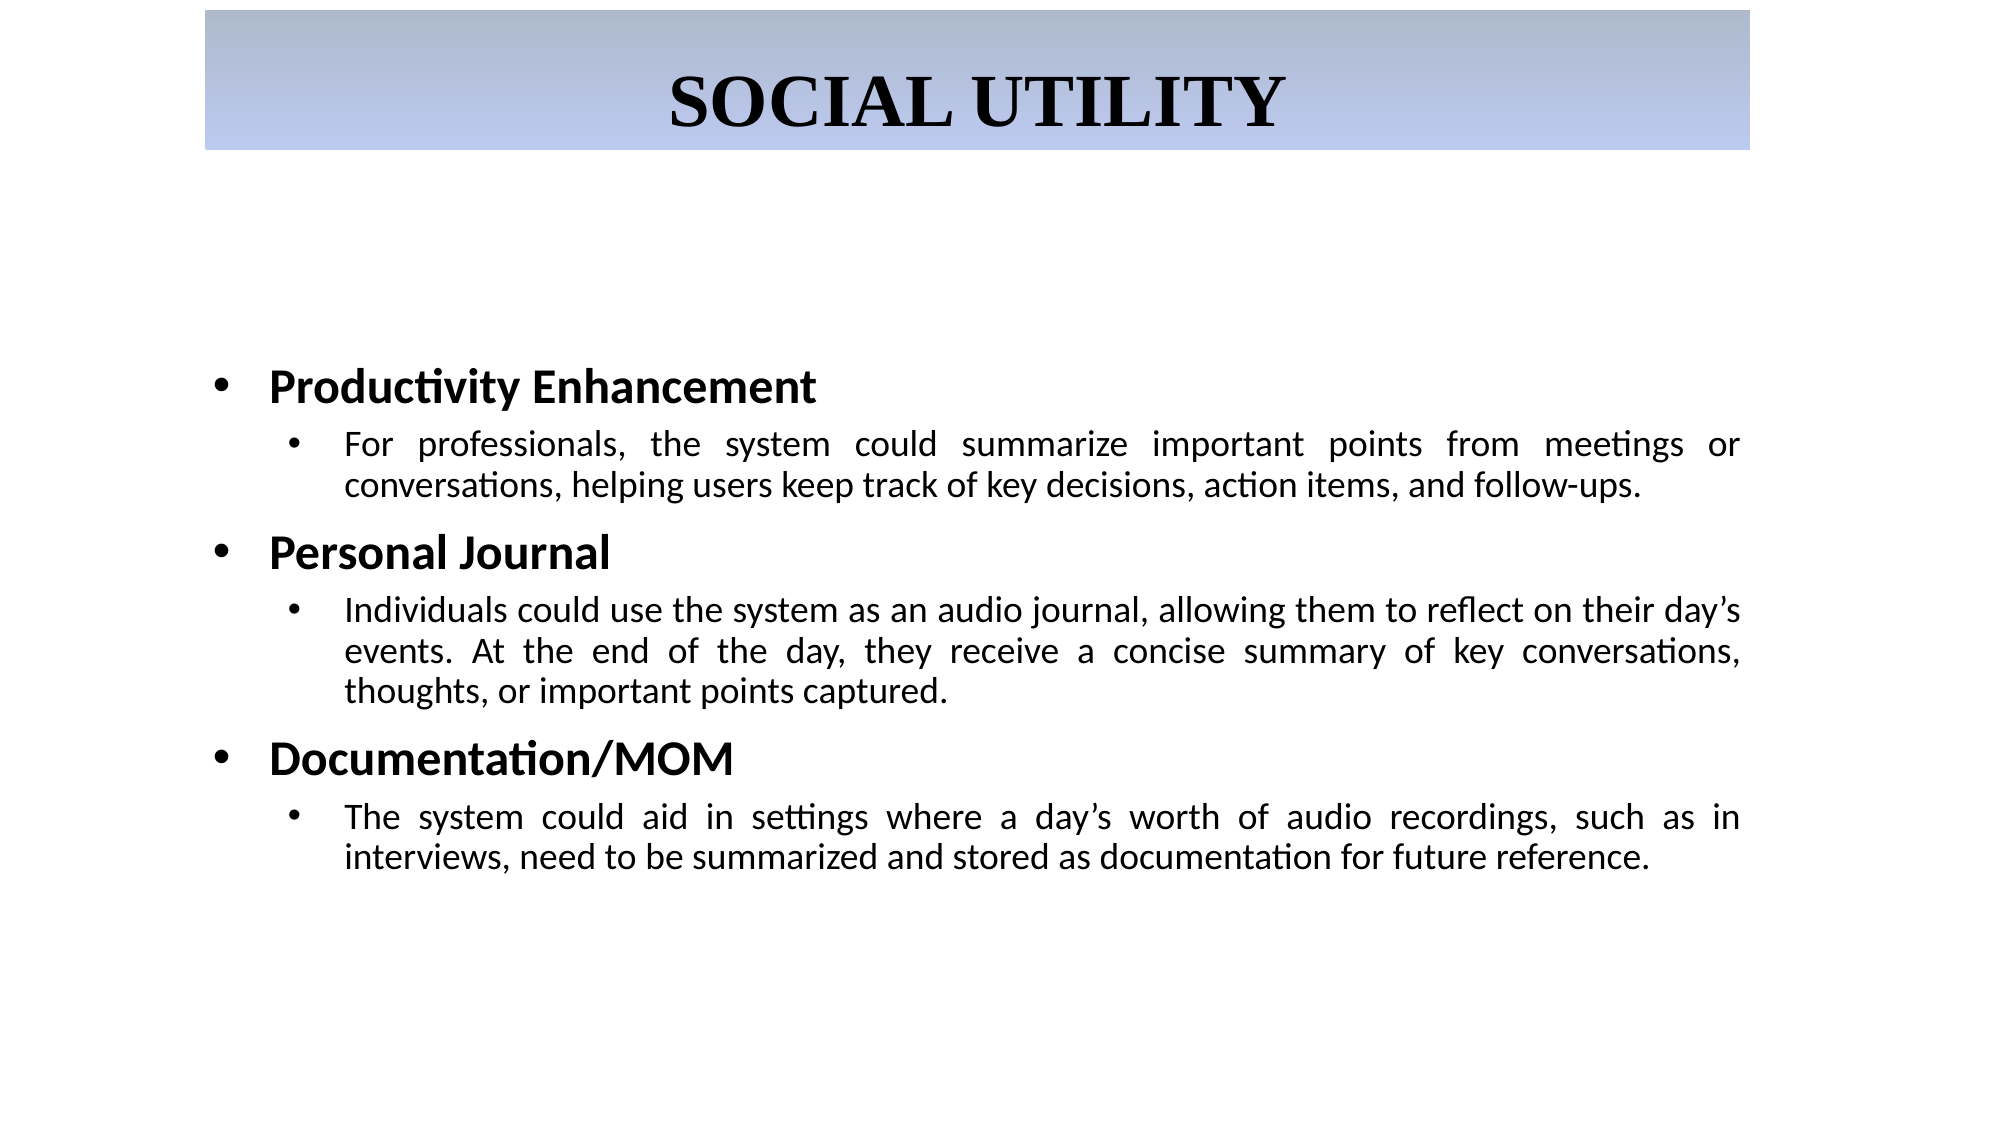

# SOCIAL UTILITY
Productivity Enhancement
For professionals, the system could summarize important points from meetings or conversations, helping users keep track of key decisions, action items, and follow-ups.
Personal Journal
Individuals could use the system as an audio journal, allowing them to reflect on their day’s events. At the end of the day, they receive a concise summary of key conversations, thoughts, or important points captured.
Documentation/MOM
The system could aid in settings where a day’s worth of audio recordings, such as in interviews, need to be summarized and stored as documentation for future reference.